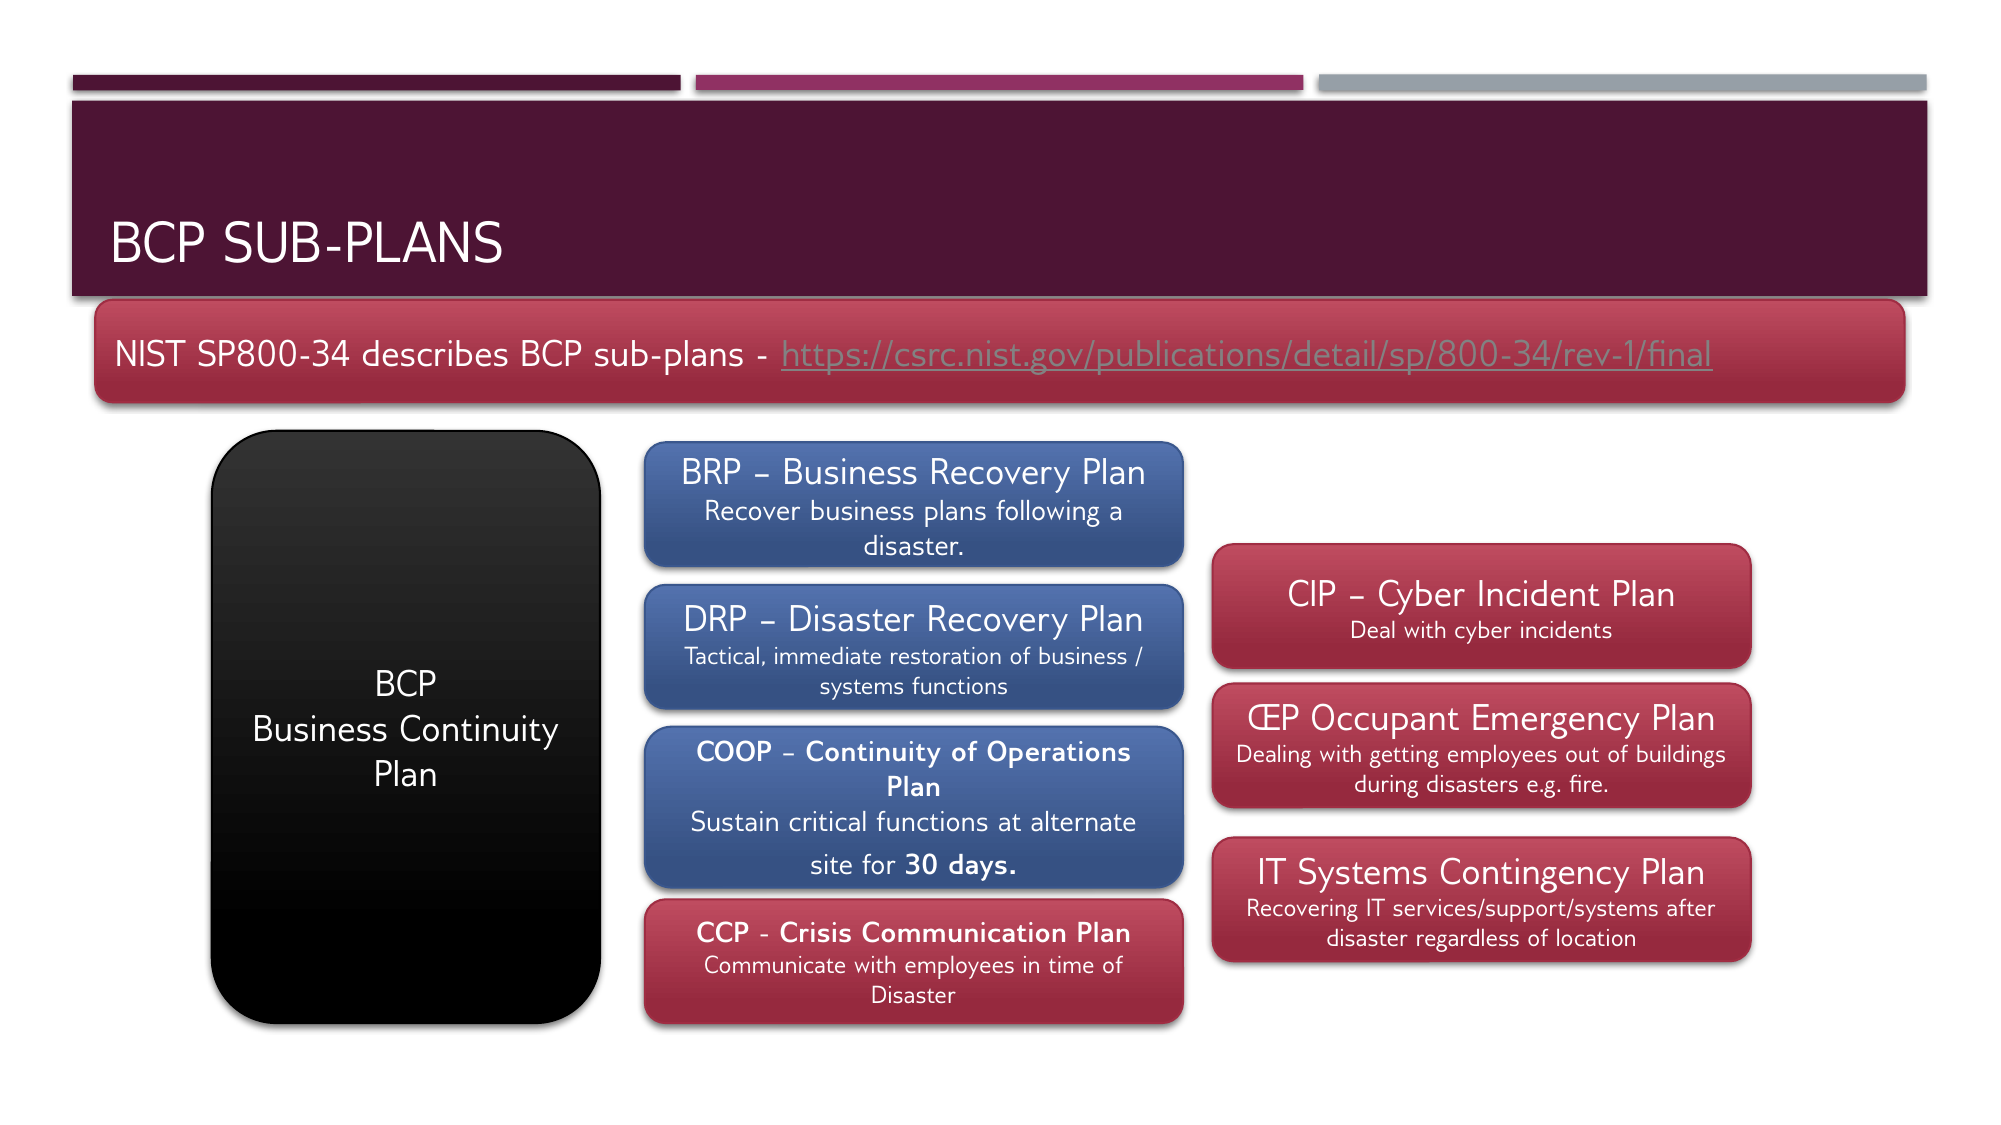

# BCP Sub-PLANS
NIST SP800-34 describes BCP sub-plans - https://csrc.nist.gov/publications/detail/sp/800-34/rev-1/final
BCP
Business Continuity Plan
BRP – Business Recovery Plan
Recover business plans following a disaster.
CIP – Cyber Incident Plan
Deal with cyber incidents
DRP – Disaster Recovery Plan
Tactical, immediate restoration of business / systems functions
OEP Occupant Emergency Plan
Dealing with getting employees out of buildings during disasters e.g. fire.
COOP – Continuity of Operations Plan
Sustain critical functions at alternate site for 30 days.
IT Systems Contingency Plan
Recovering IT services/support/systems after disaster regardless of location
CCP - Crisis Communication Plan
Communicate with employees in time of Disaster